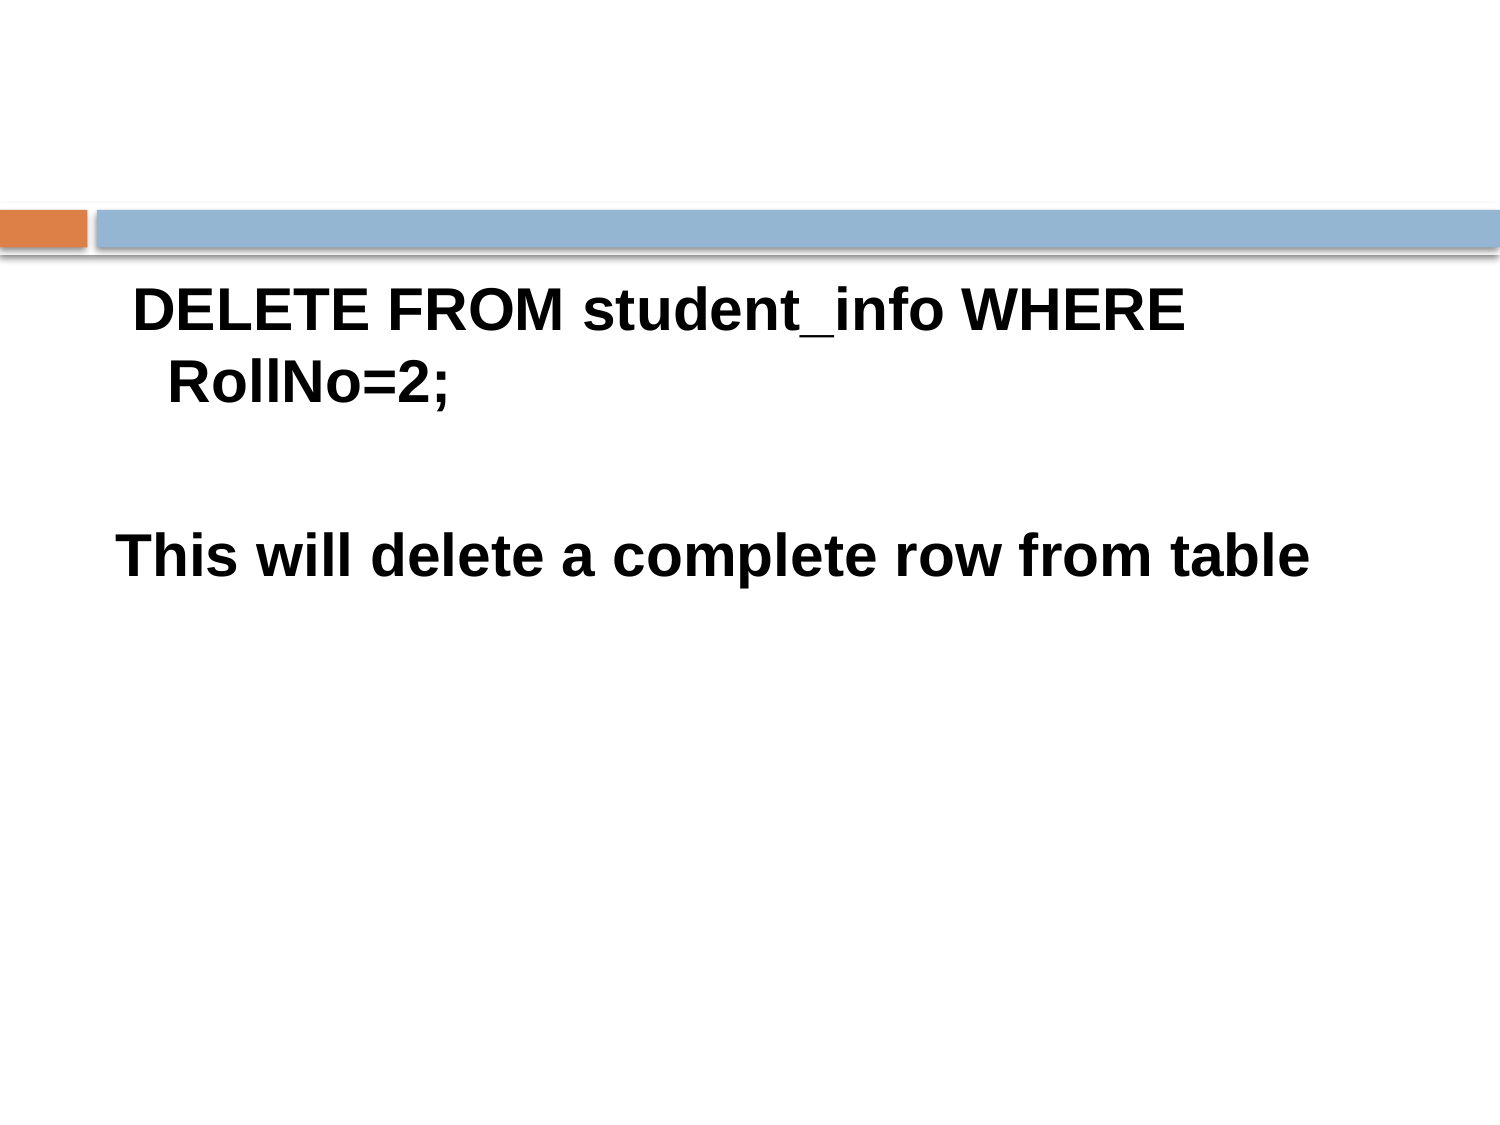

#
 DELETE FROM student_info WHERE RollNo=2;

This will delete a complete row from table